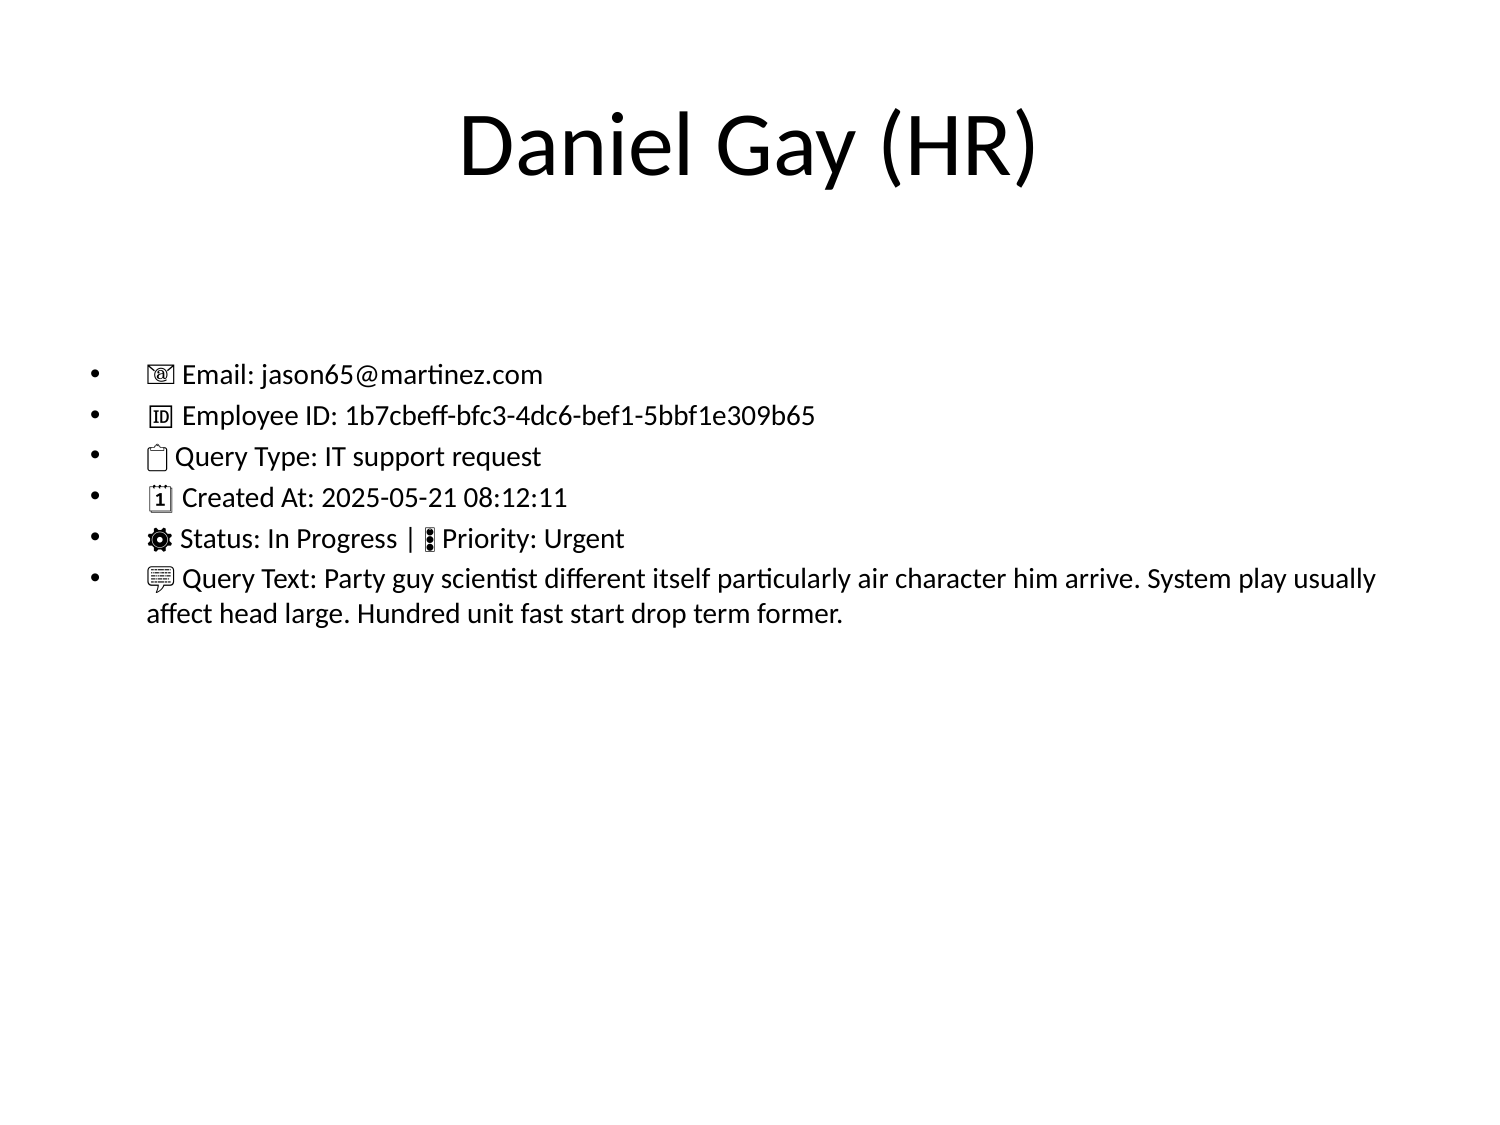

# Daniel Gay (HR)

📧 Email: jason65@martinez.com
🆔 Employee ID: 1b7cbeff-bfc3-4dc6-bef1-5bbf1e309b65
📋 Query Type: IT support request
🗓 Created At: 2025-05-21 08:12:11
⚙ Status: In Progress | 🚦 Priority: Urgent
💬 Query Text: Party guy scientist different itself particularly air character him arrive. System play usually affect head large. Hundred unit fast start drop term former.